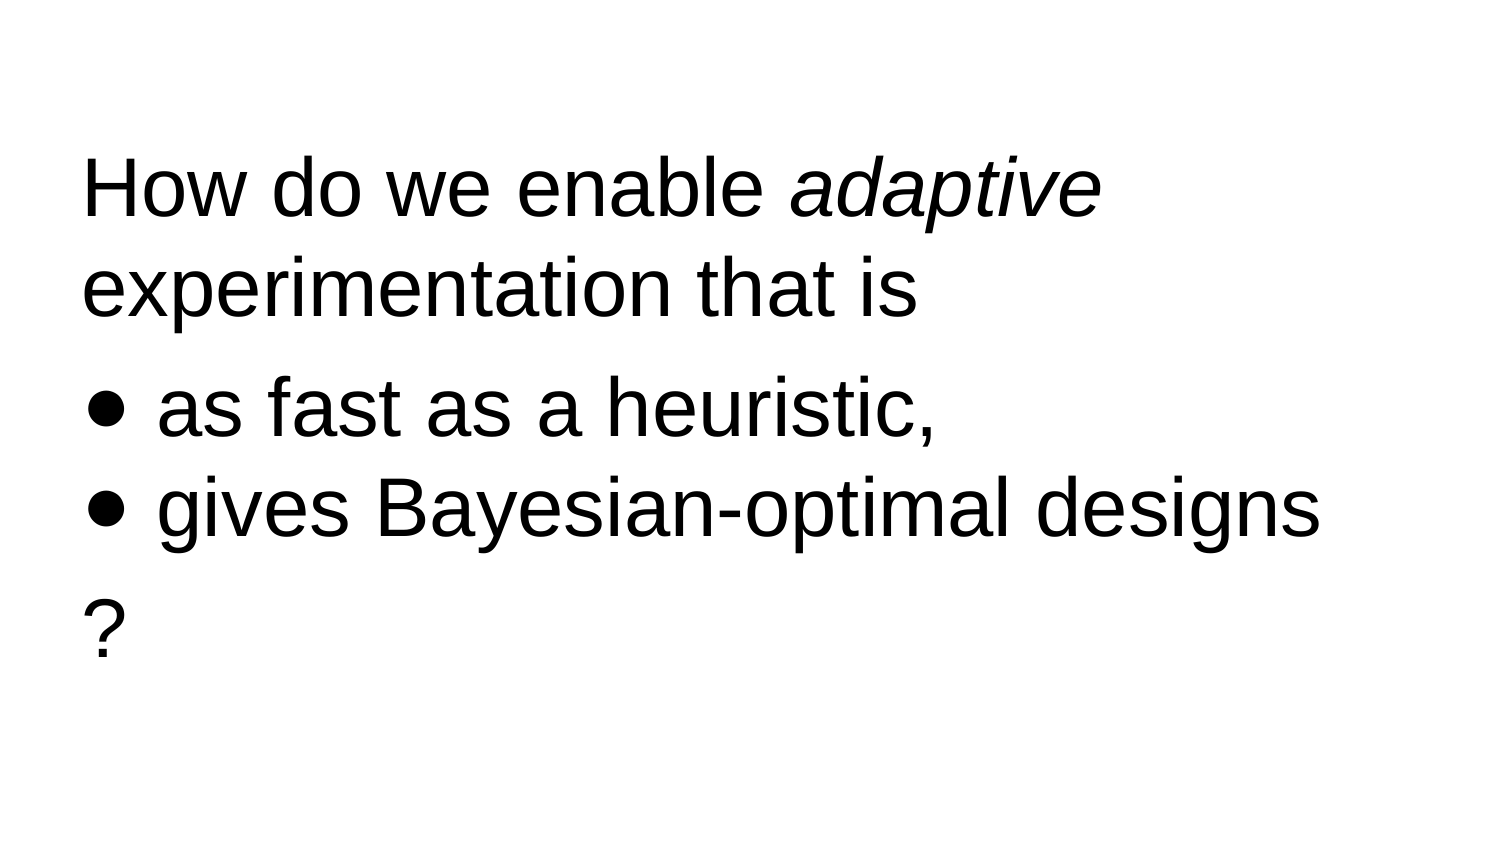

# How do we enable adaptive experimentation that is
as fast as a heuristic,
gives Bayesian-optimal designs
?